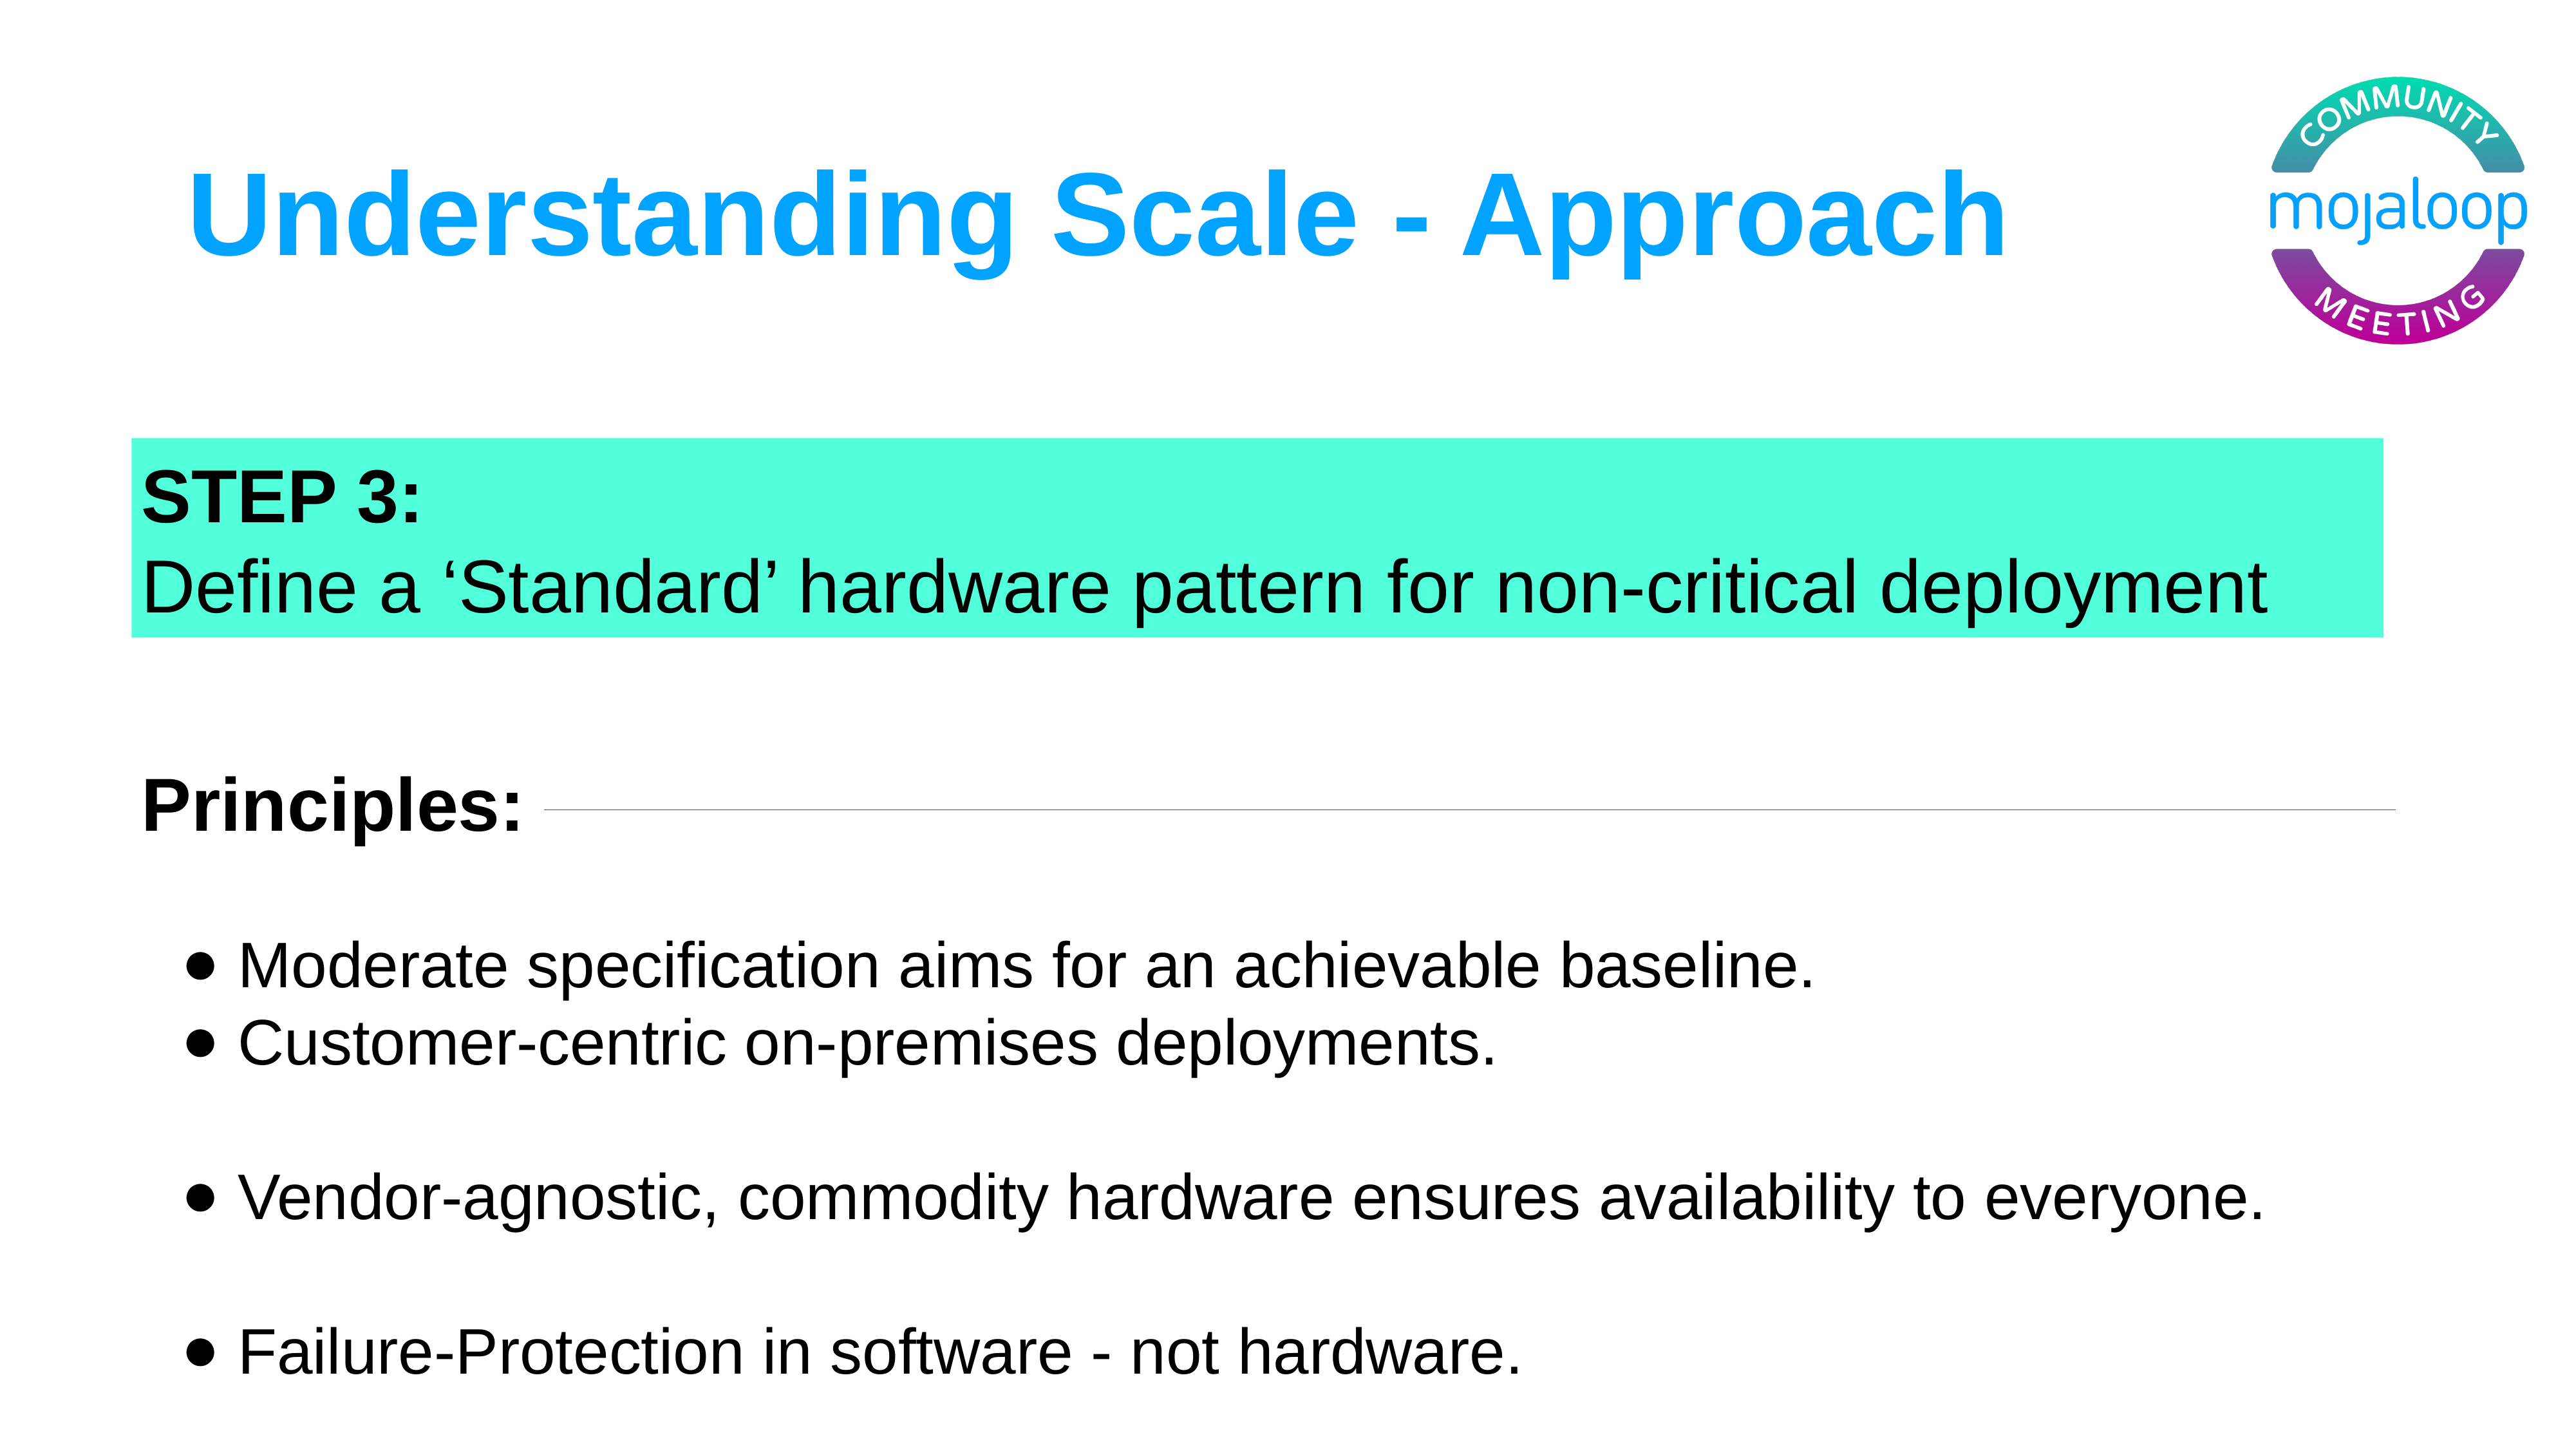

# Understanding Scale - Approach
STEP 3:
Define a ‘Standard’ hardware pattern for non-critical deployment
Principles:
Moderate specification aims for an achievable baseline.
Customer-centric on-premises deployments.

Vendor-agnostic, commodity hardware ensures availability to everyone.

Failure-Protection in software - not hardware.